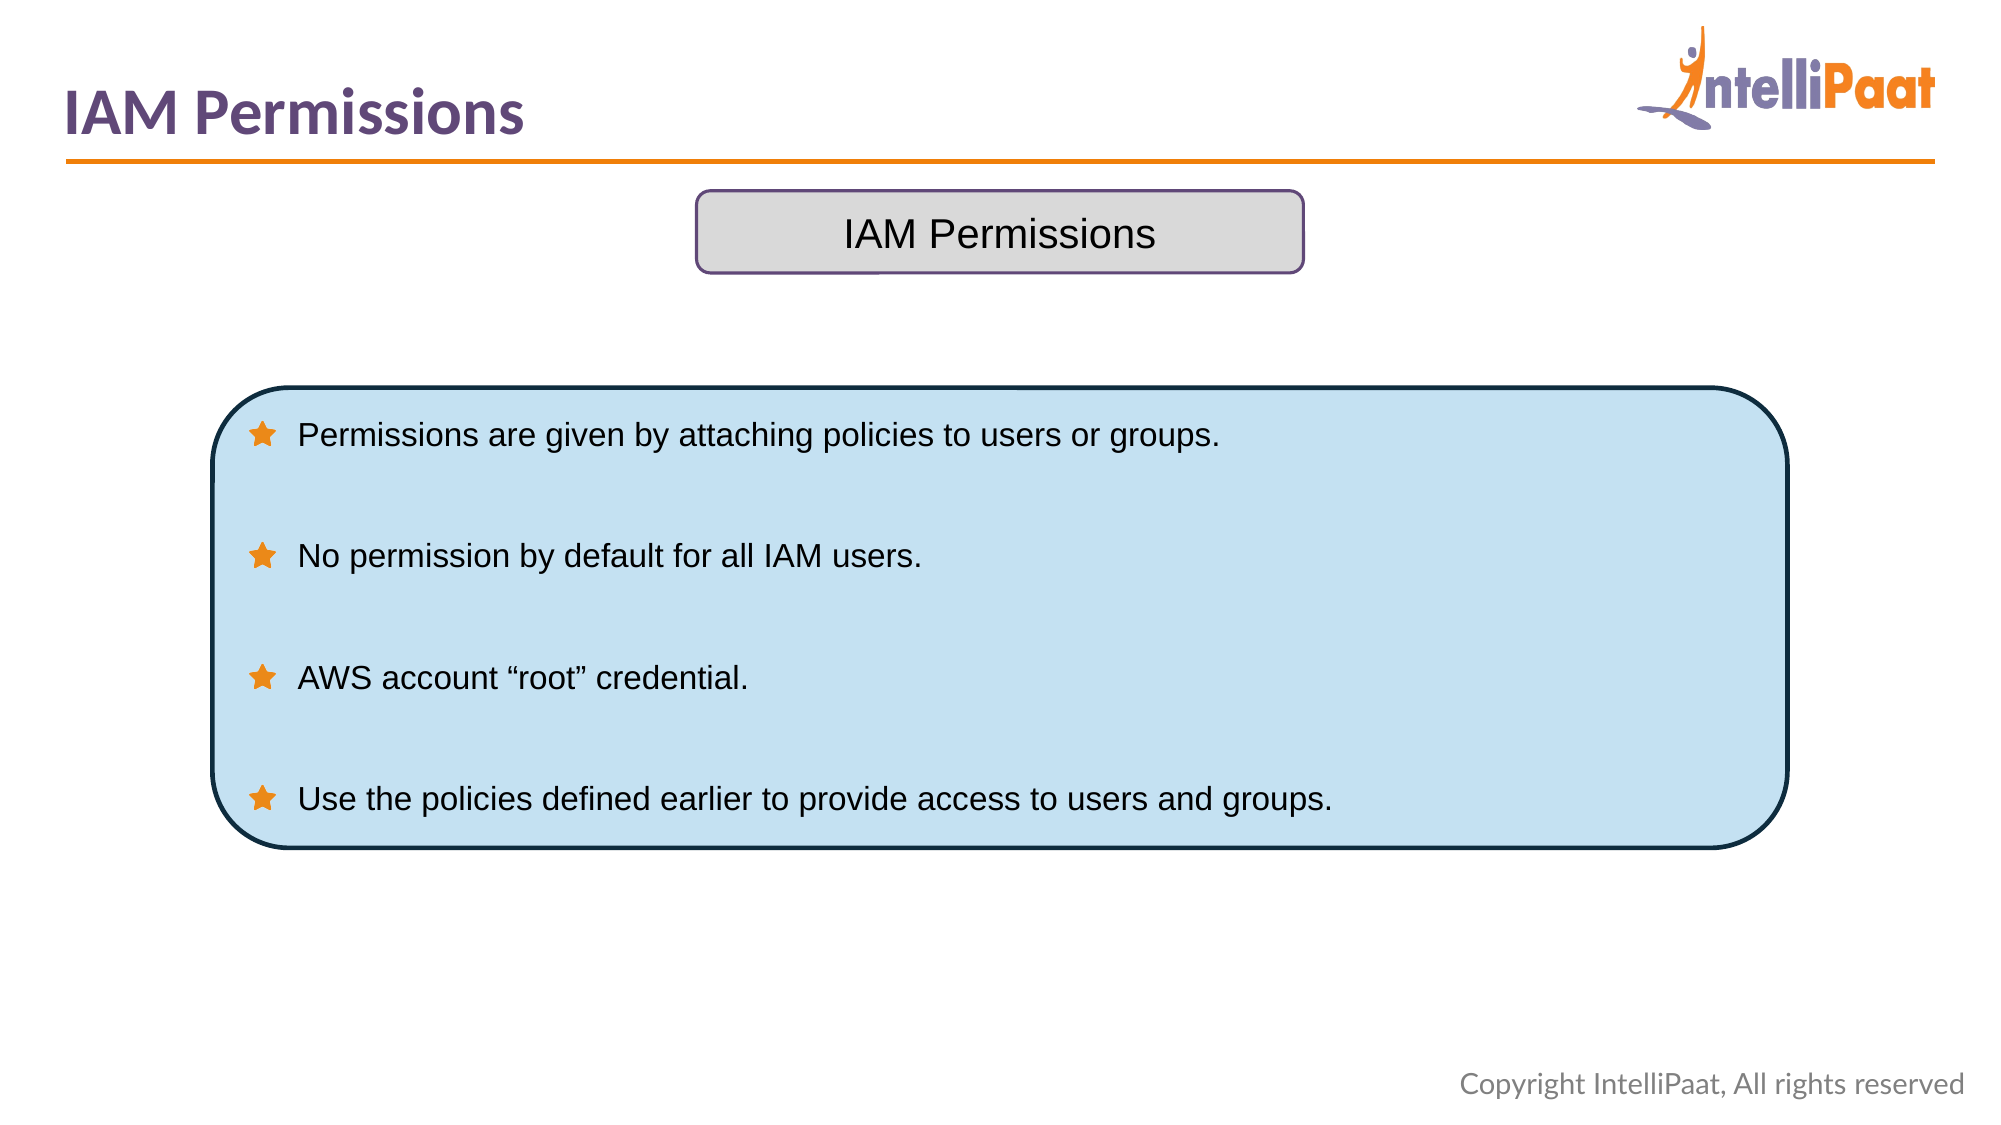

IAM Permissions
IAM Permissions
Permissions are given by attaching policies to users or groups.

No permission by default for all IAM users.

AWS account “root” credential.

Use the policies defined earlier to provide access to users and groups.